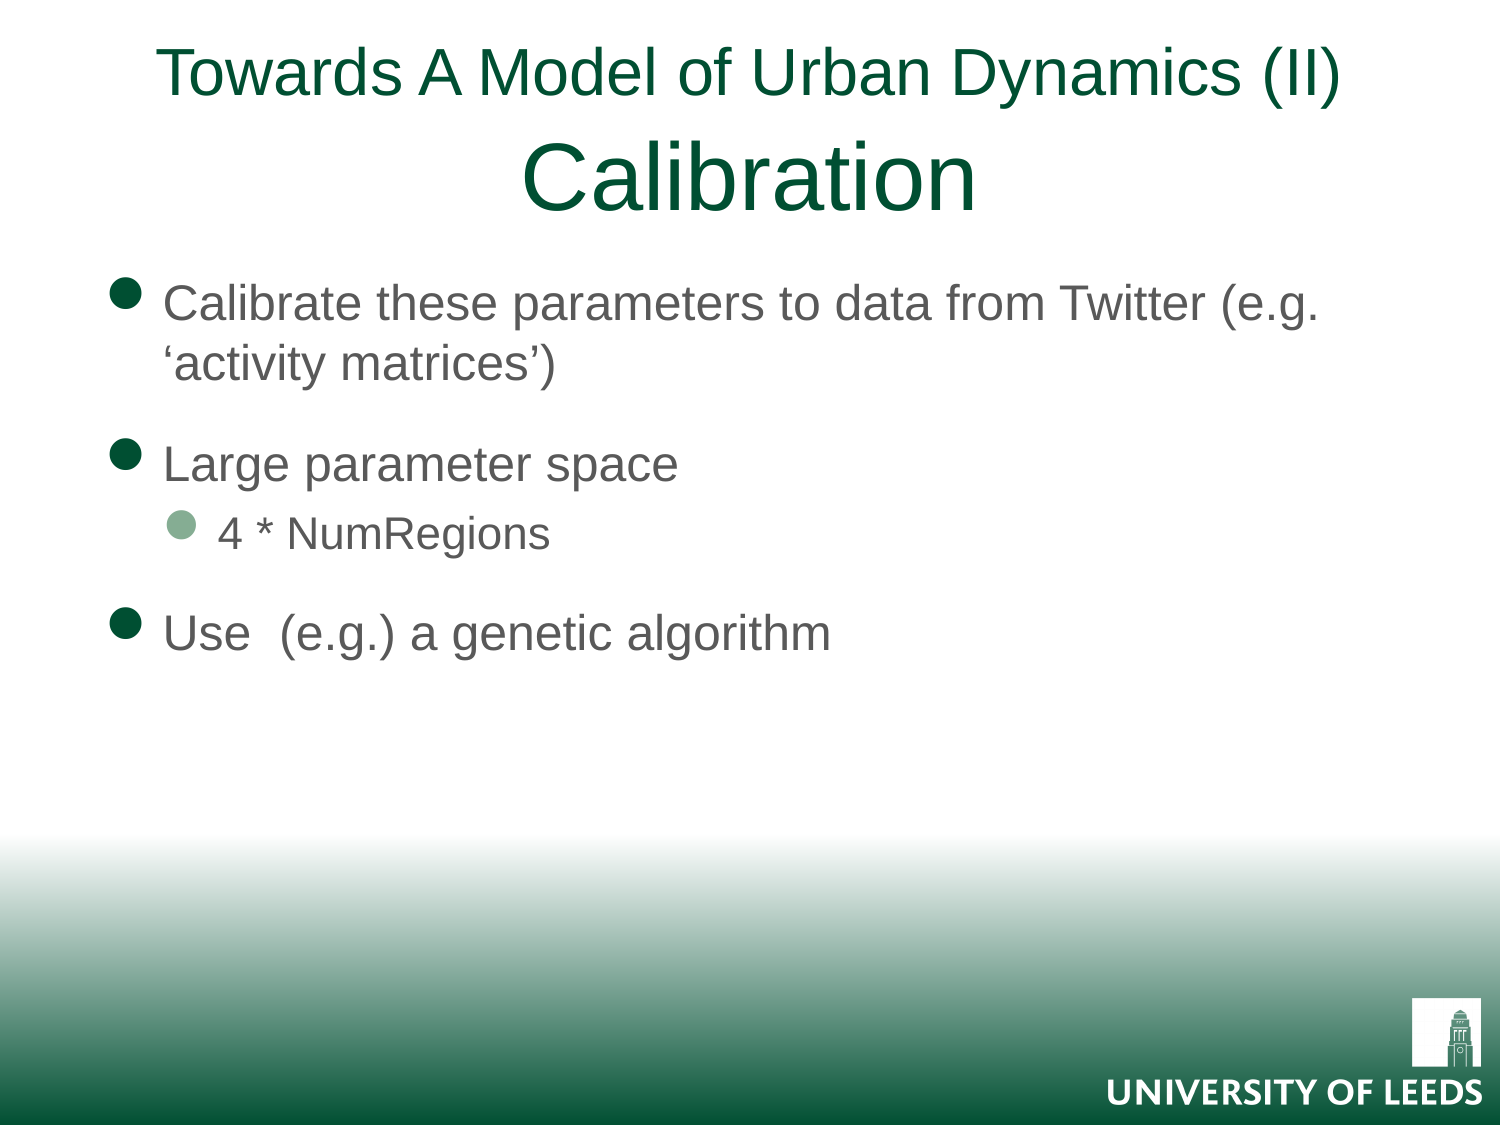

# Towards A Model of Urban Dynamics (II) Calibration
Calibrate these parameters to data from Twitter (e.g. ‘activity matrices’)
Large parameter space
4 * NumRegions
Use  (e.g.) a genetic algorithm